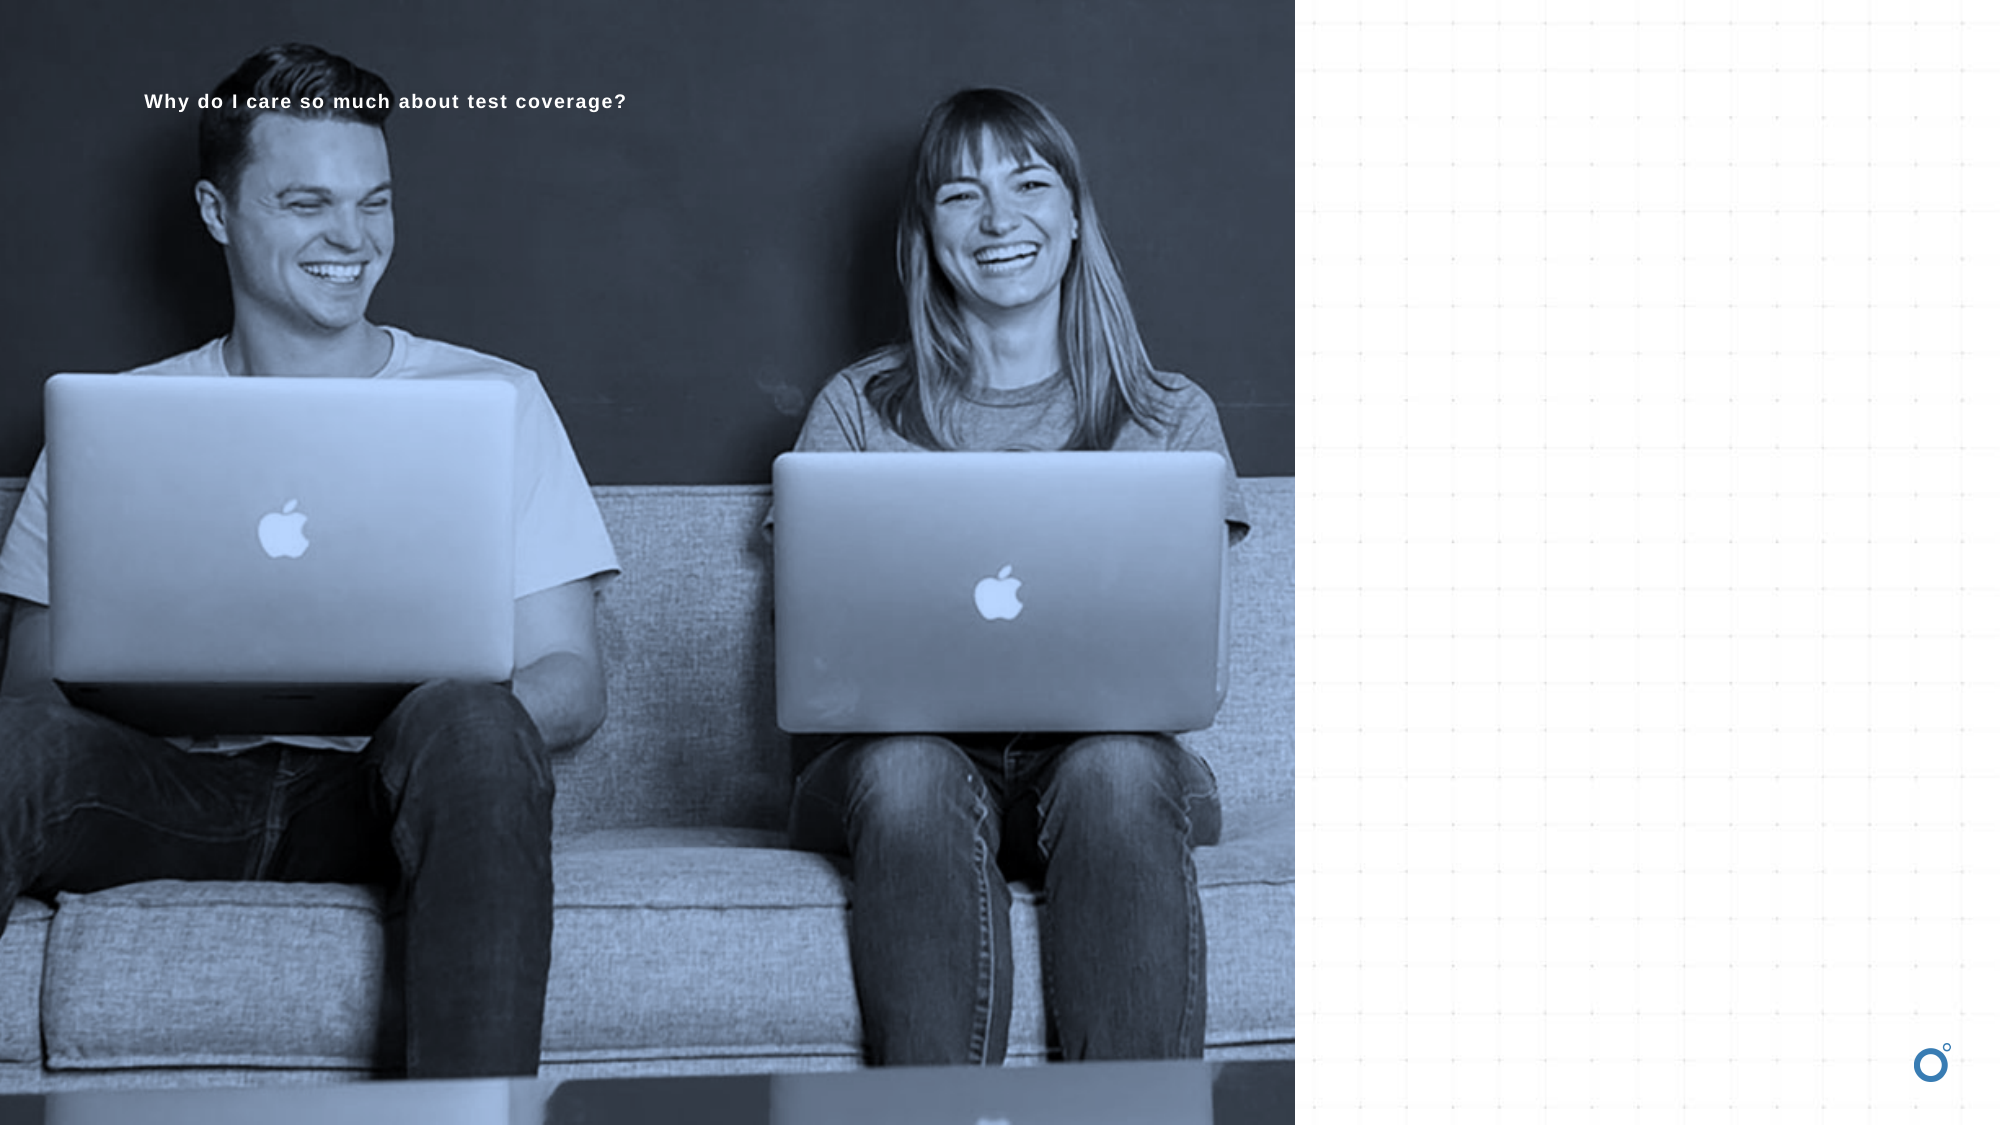

Why do I care so much about test coverage?